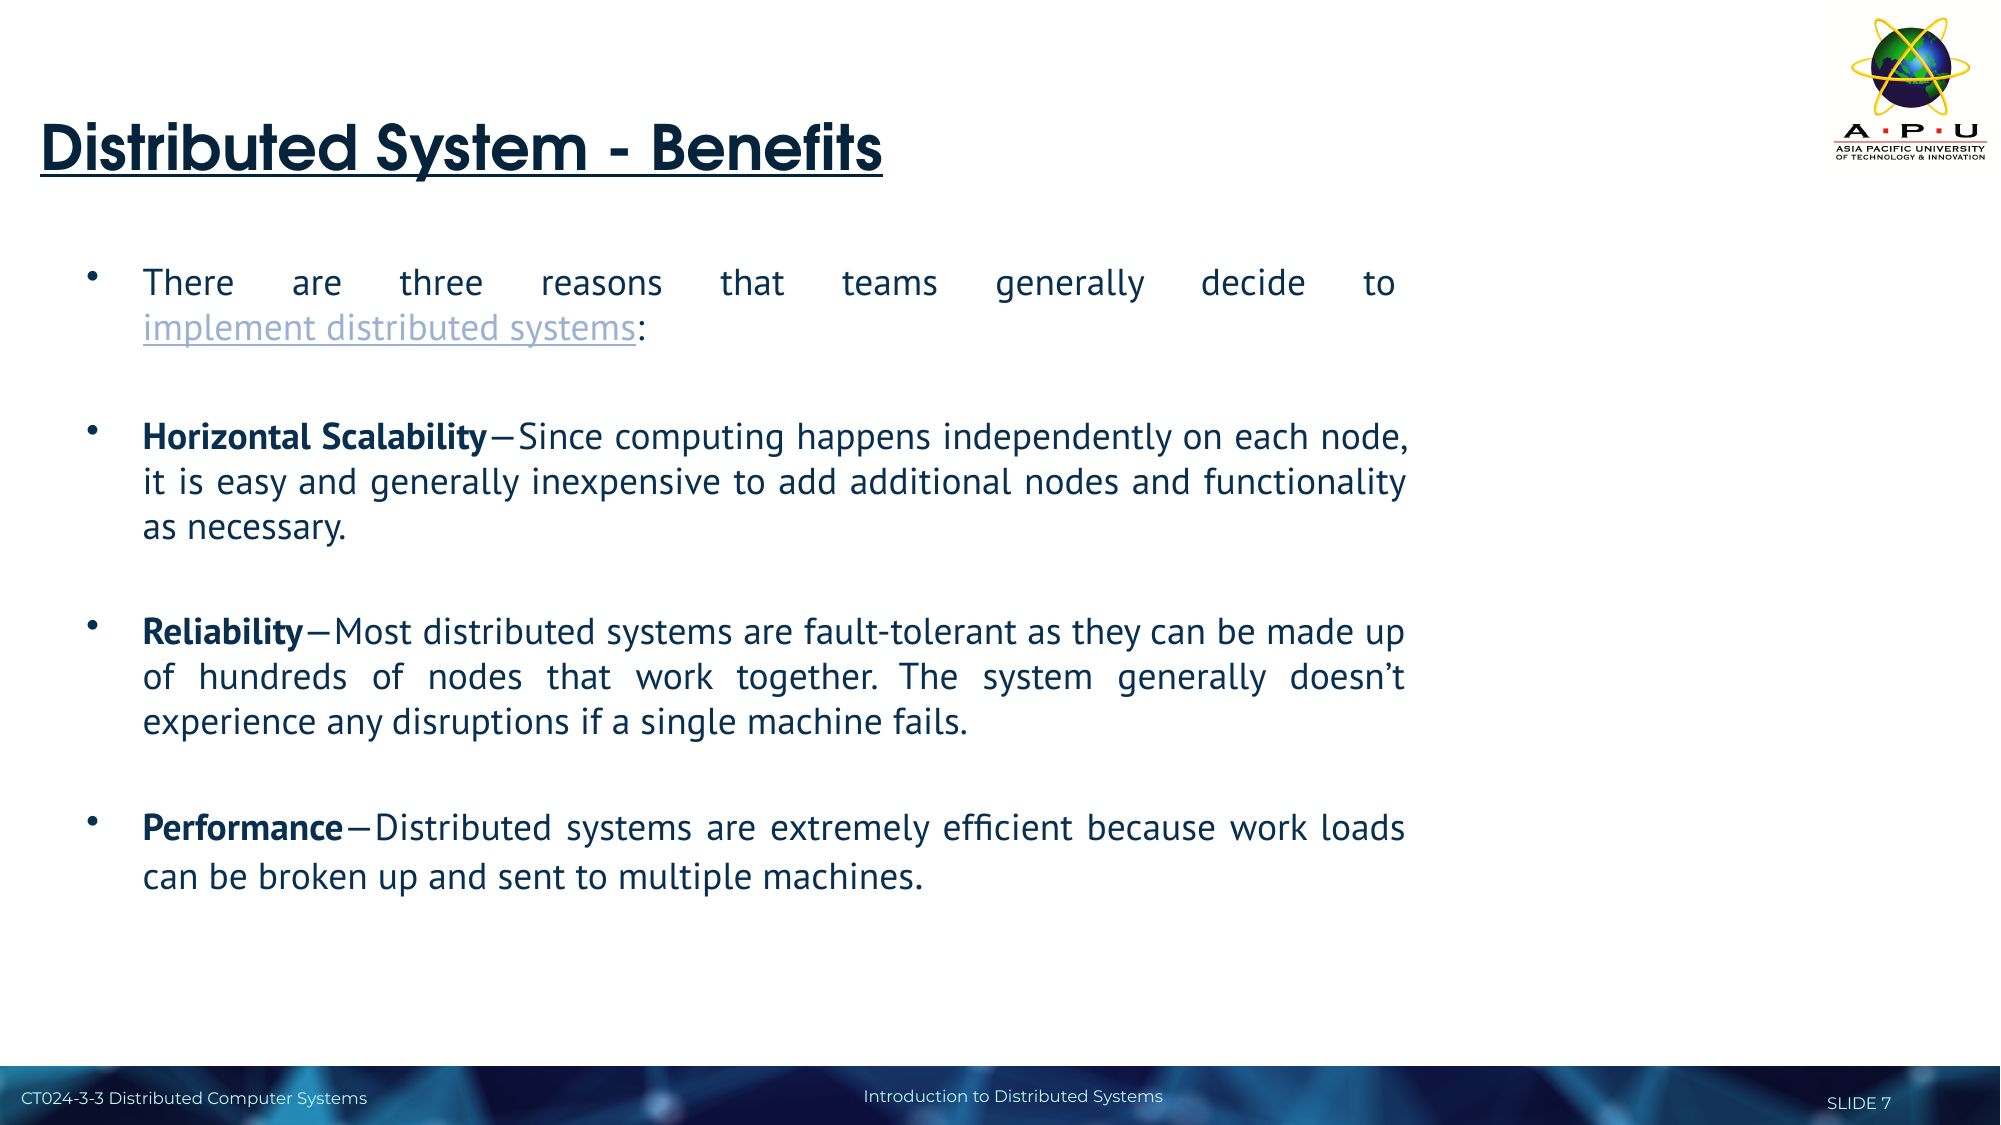

# Distributed System - Benefits
There are three reasons that teams generally decide to implement distributed systems:

Horizontal Scalability—Since computing happens independently on each node, it is easy and generally inexpensive to add additional nodes and functionality as necessary.

Reliability—Most distributed systems are fault-tolerant as they can be made up of hundreds of nodes that work together. The system generally doesn’t experience any disruptions if a single machine fails.

Performance—Distributed systems are extremely efficient because work loads can be broken up and sent to multiple machines.